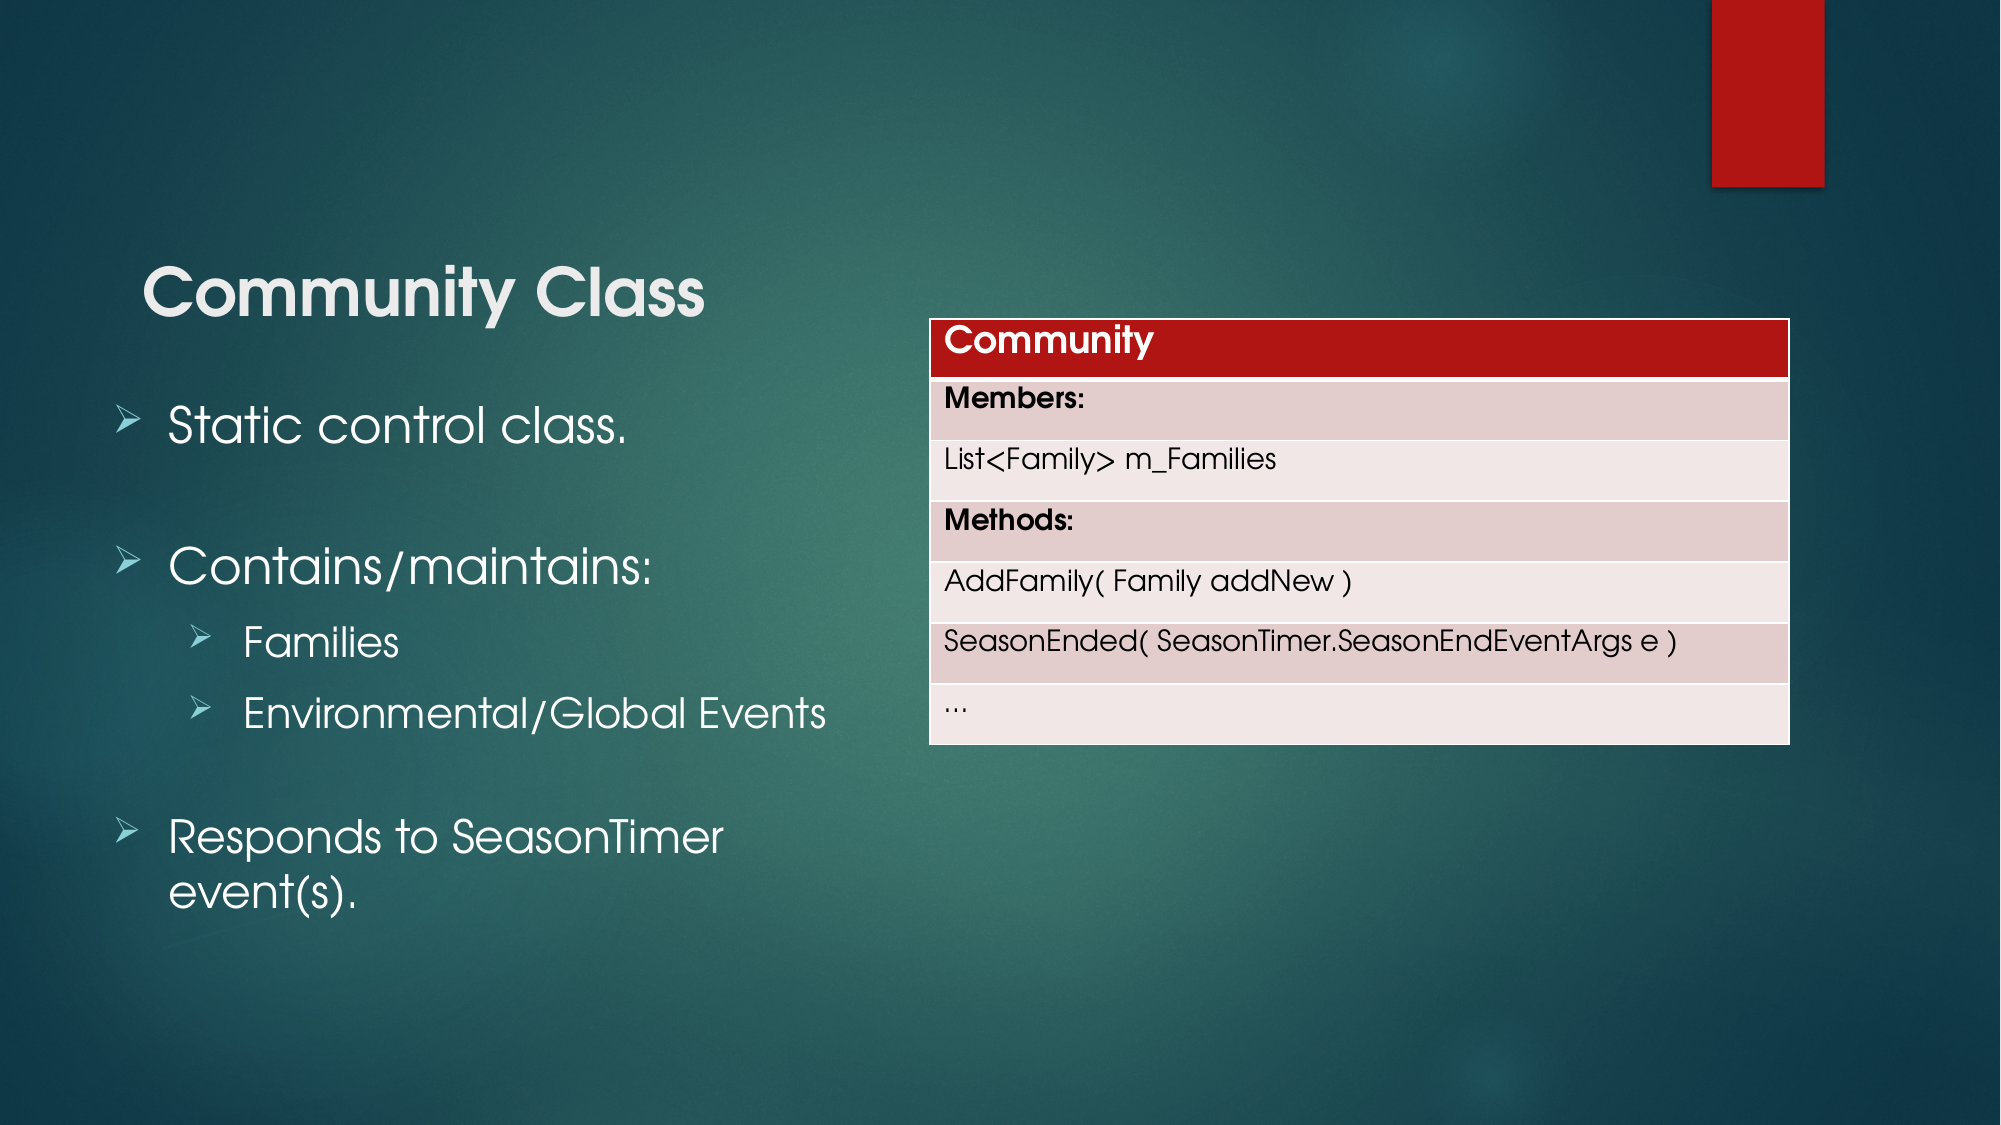

# Community Class
| Community |
| --- |
| Members: |
| List<Family> m\_Families |
| Methods: |
| AddFamily( Family addNew ) |
| SeasonEnded( SeasonTimer.SeasonEndEventArgs e ) |
| … |
Static control class.
Contains/maintains:
Families
Environmental/Global Events
Responds to SeasonTimer event(s).